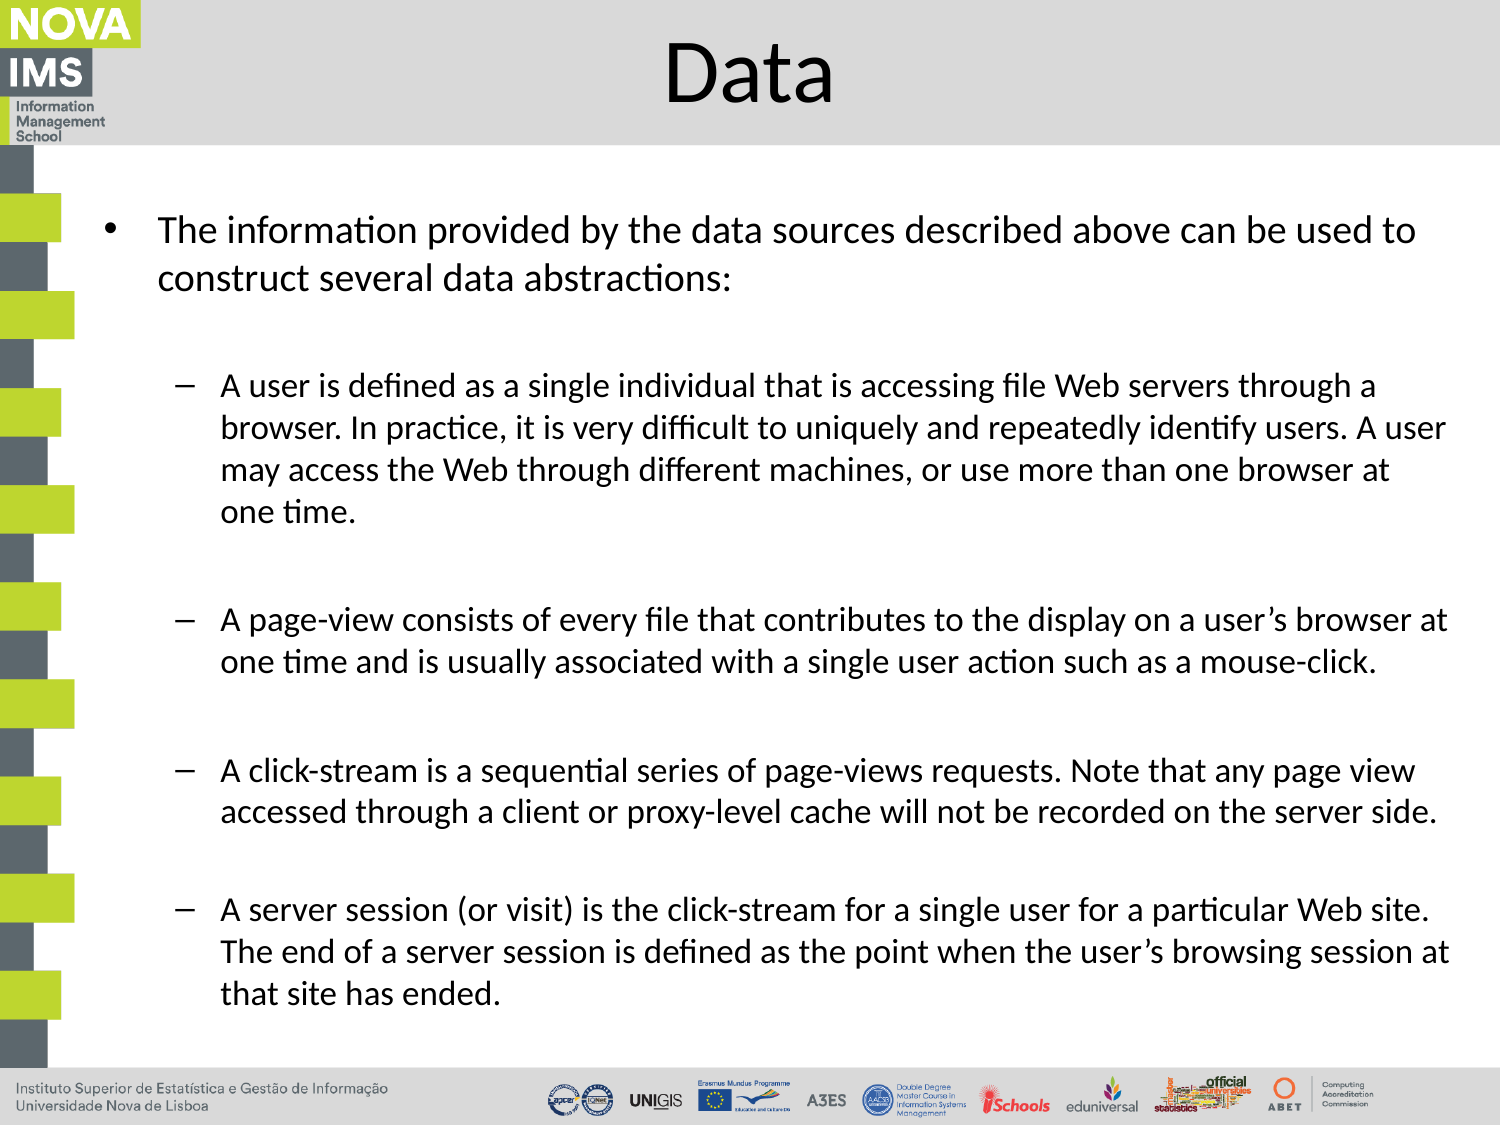

# Data
The information provided by the data sources described above can be used to construct several data abstractions:

A user is defined as a single individual that is accessing file Web servers through a browser. In practice, it is very difficult to uniquely and repeatedly identify users. A user may access the Web through different machines, or use more than one browser at one time.

A page-view consists of every file that contributes to the display on a user’s browser at one time and is usually associated with a single user action such as a mouse-click.

A click-stream is a sequential series of page-views requests. Note that any page view accessed through a client or proxy-level cache will not be recorded on the server side.

A server session (or visit) is the click-stream for a single user for a particular Web site. The end of a server session is defined as the point when the user’s browsing session at that site has ended.